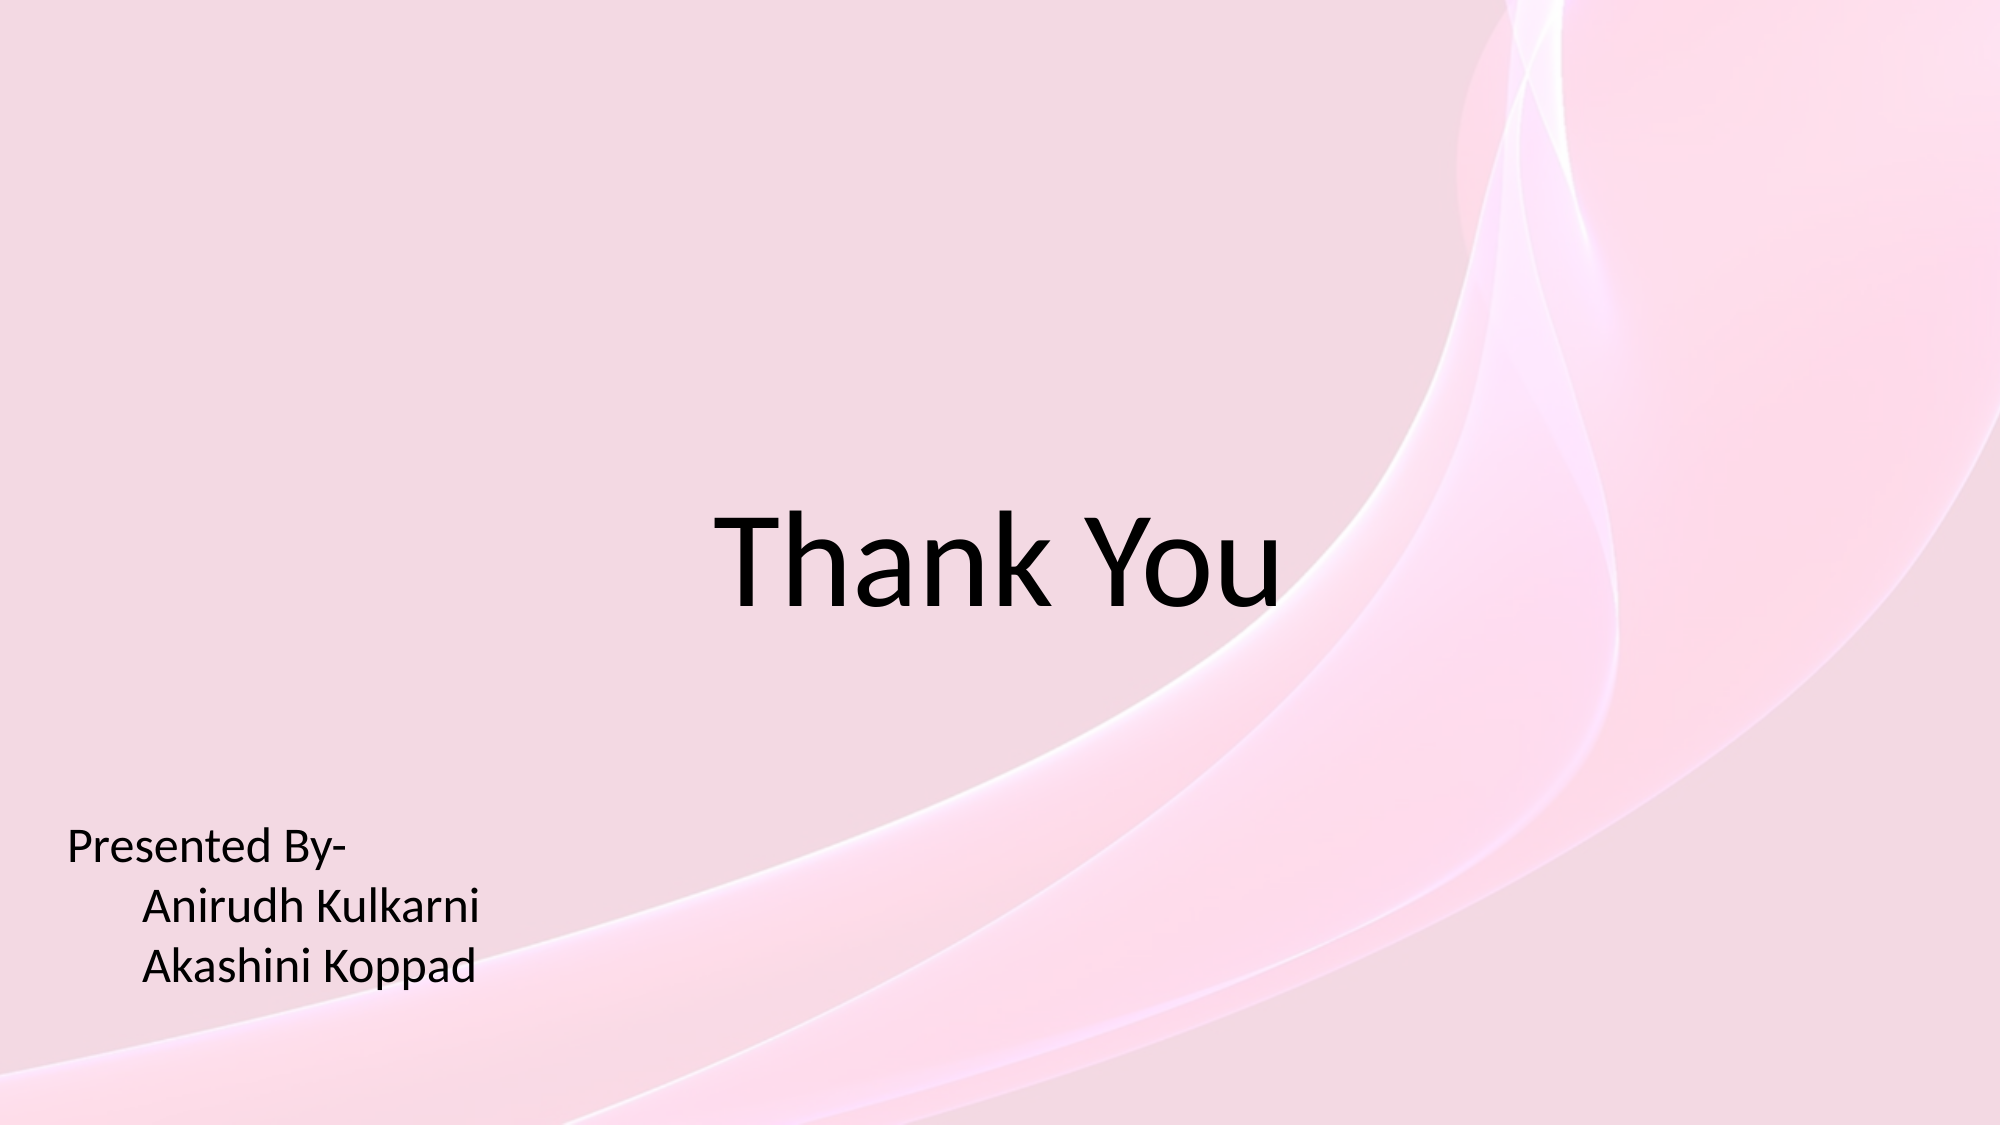

# Thank You
Presented By-
Anirudh Kulkarni
Akashini Koppad